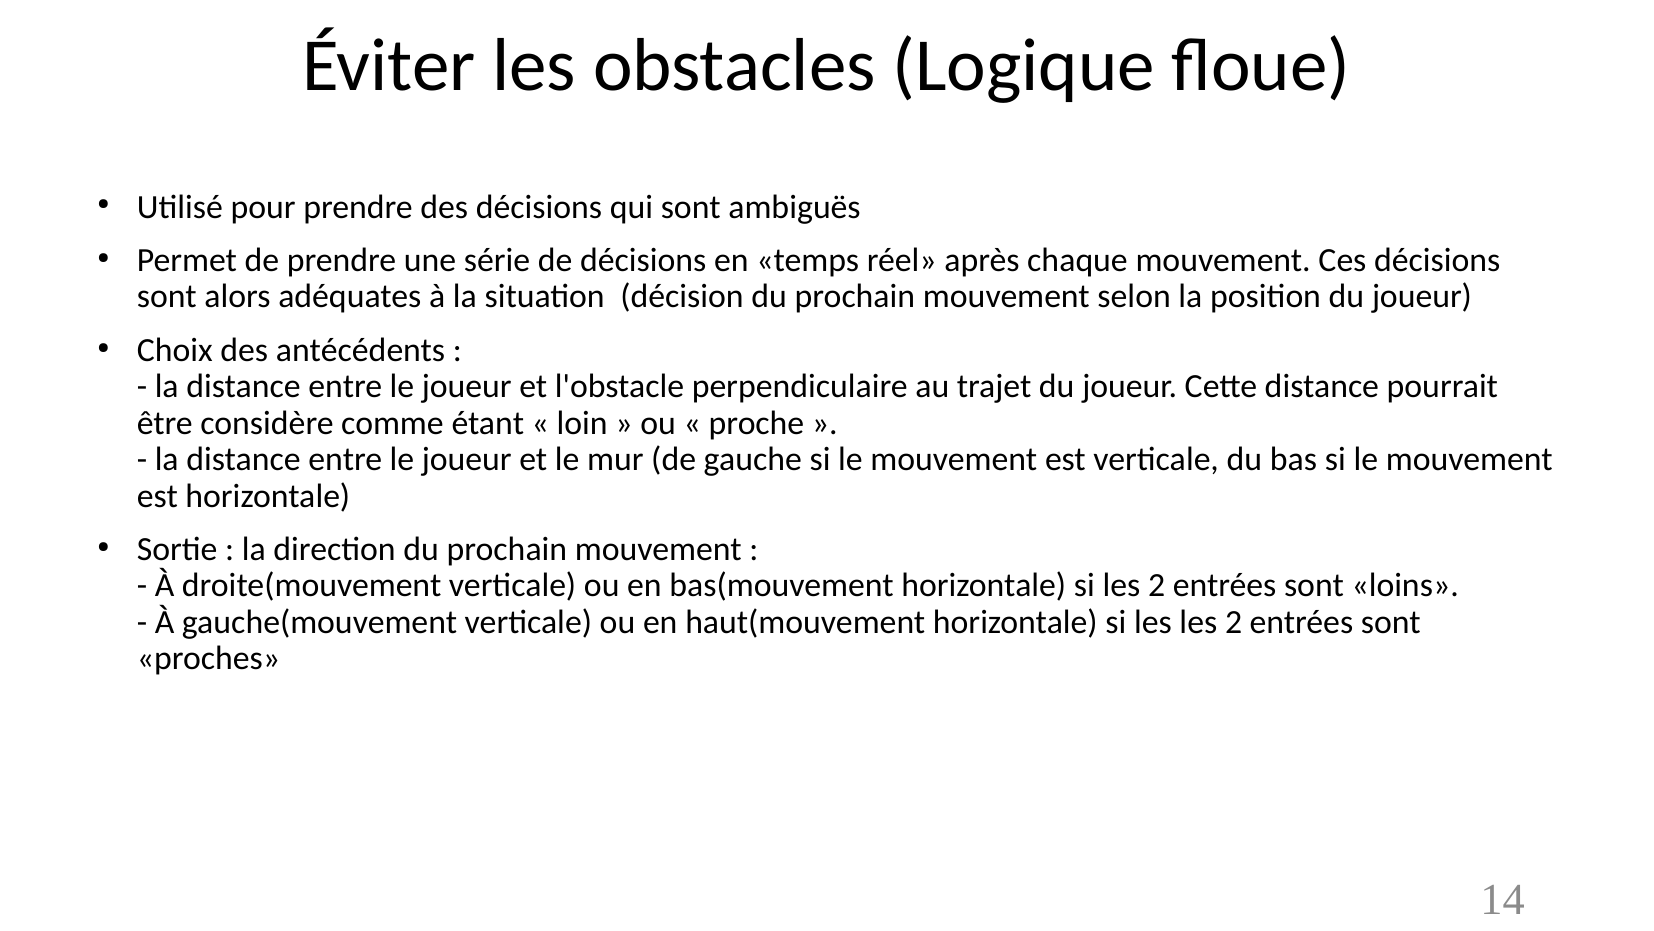

Éviter les obstacles (Logique floue)
Utilisé pour prendre des décisions qui sont ambiguës
Permet de prendre une série de décisions en «temps réel» après chaque mouvement. Ces décisions sont alors adéquates à la situation  (décision du prochain mouvement selon la position du joueur)
Choix des antécédents :
- la distance entre le joueur et l'obstacle perpendiculaire au trajet du joueur. Cette distance pourrait être considère comme étant « loin » ou « proche ». 
- la distance entre le joueur et le mur (de gauche si le mouvement est verticale, du bas si le mouvement est horizontale)
Sortie : la direction du prochain mouvement :
- À droite(mouvement verticale) ou en bas(mouvement horizontale) si les 2 entrées sont «loins».
- À gauche(mouvement verticale) ou en haut(mouvement horizontale) si les les 2 entrées sont «proches»

14